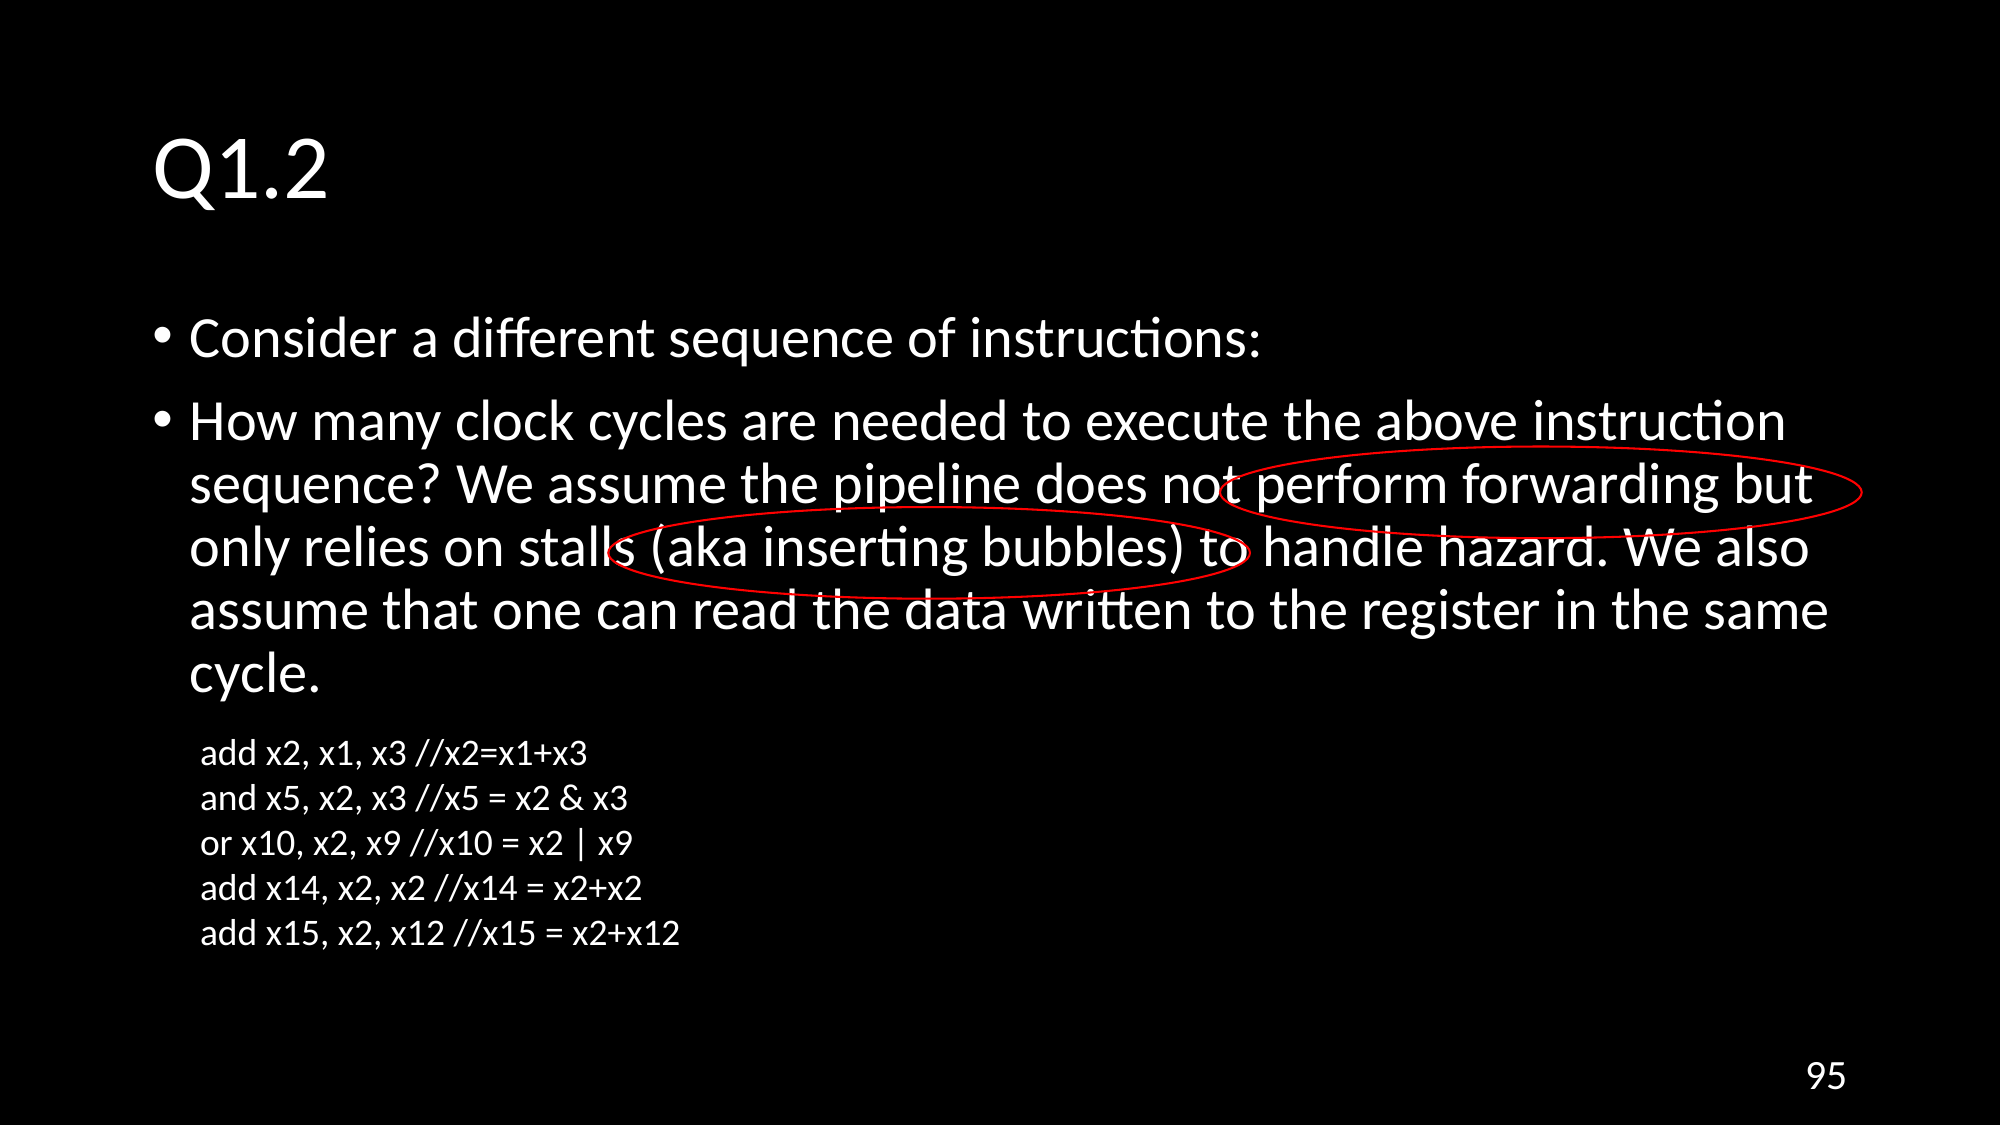

# Q1.2
Consider a different sequence of instructions:
How many clock cycles are needed to execute the above instruction sequence? We assume the pipeline does not perform forwarding but only relies on stalls (aka inserting bubbles) to handle hazard. We also assume that one can read the data written to the register in the same cycle.

add x2, x1, x3 //x2=x1+x3
and x5, x2, x3 //x5 = x2 & x3
or x10, x2, x9 //x10 = x2 | x9
add x14, x2, x2 //x14 = x2+x2
add x15, x2, x12 //x15 = x2+x12
95